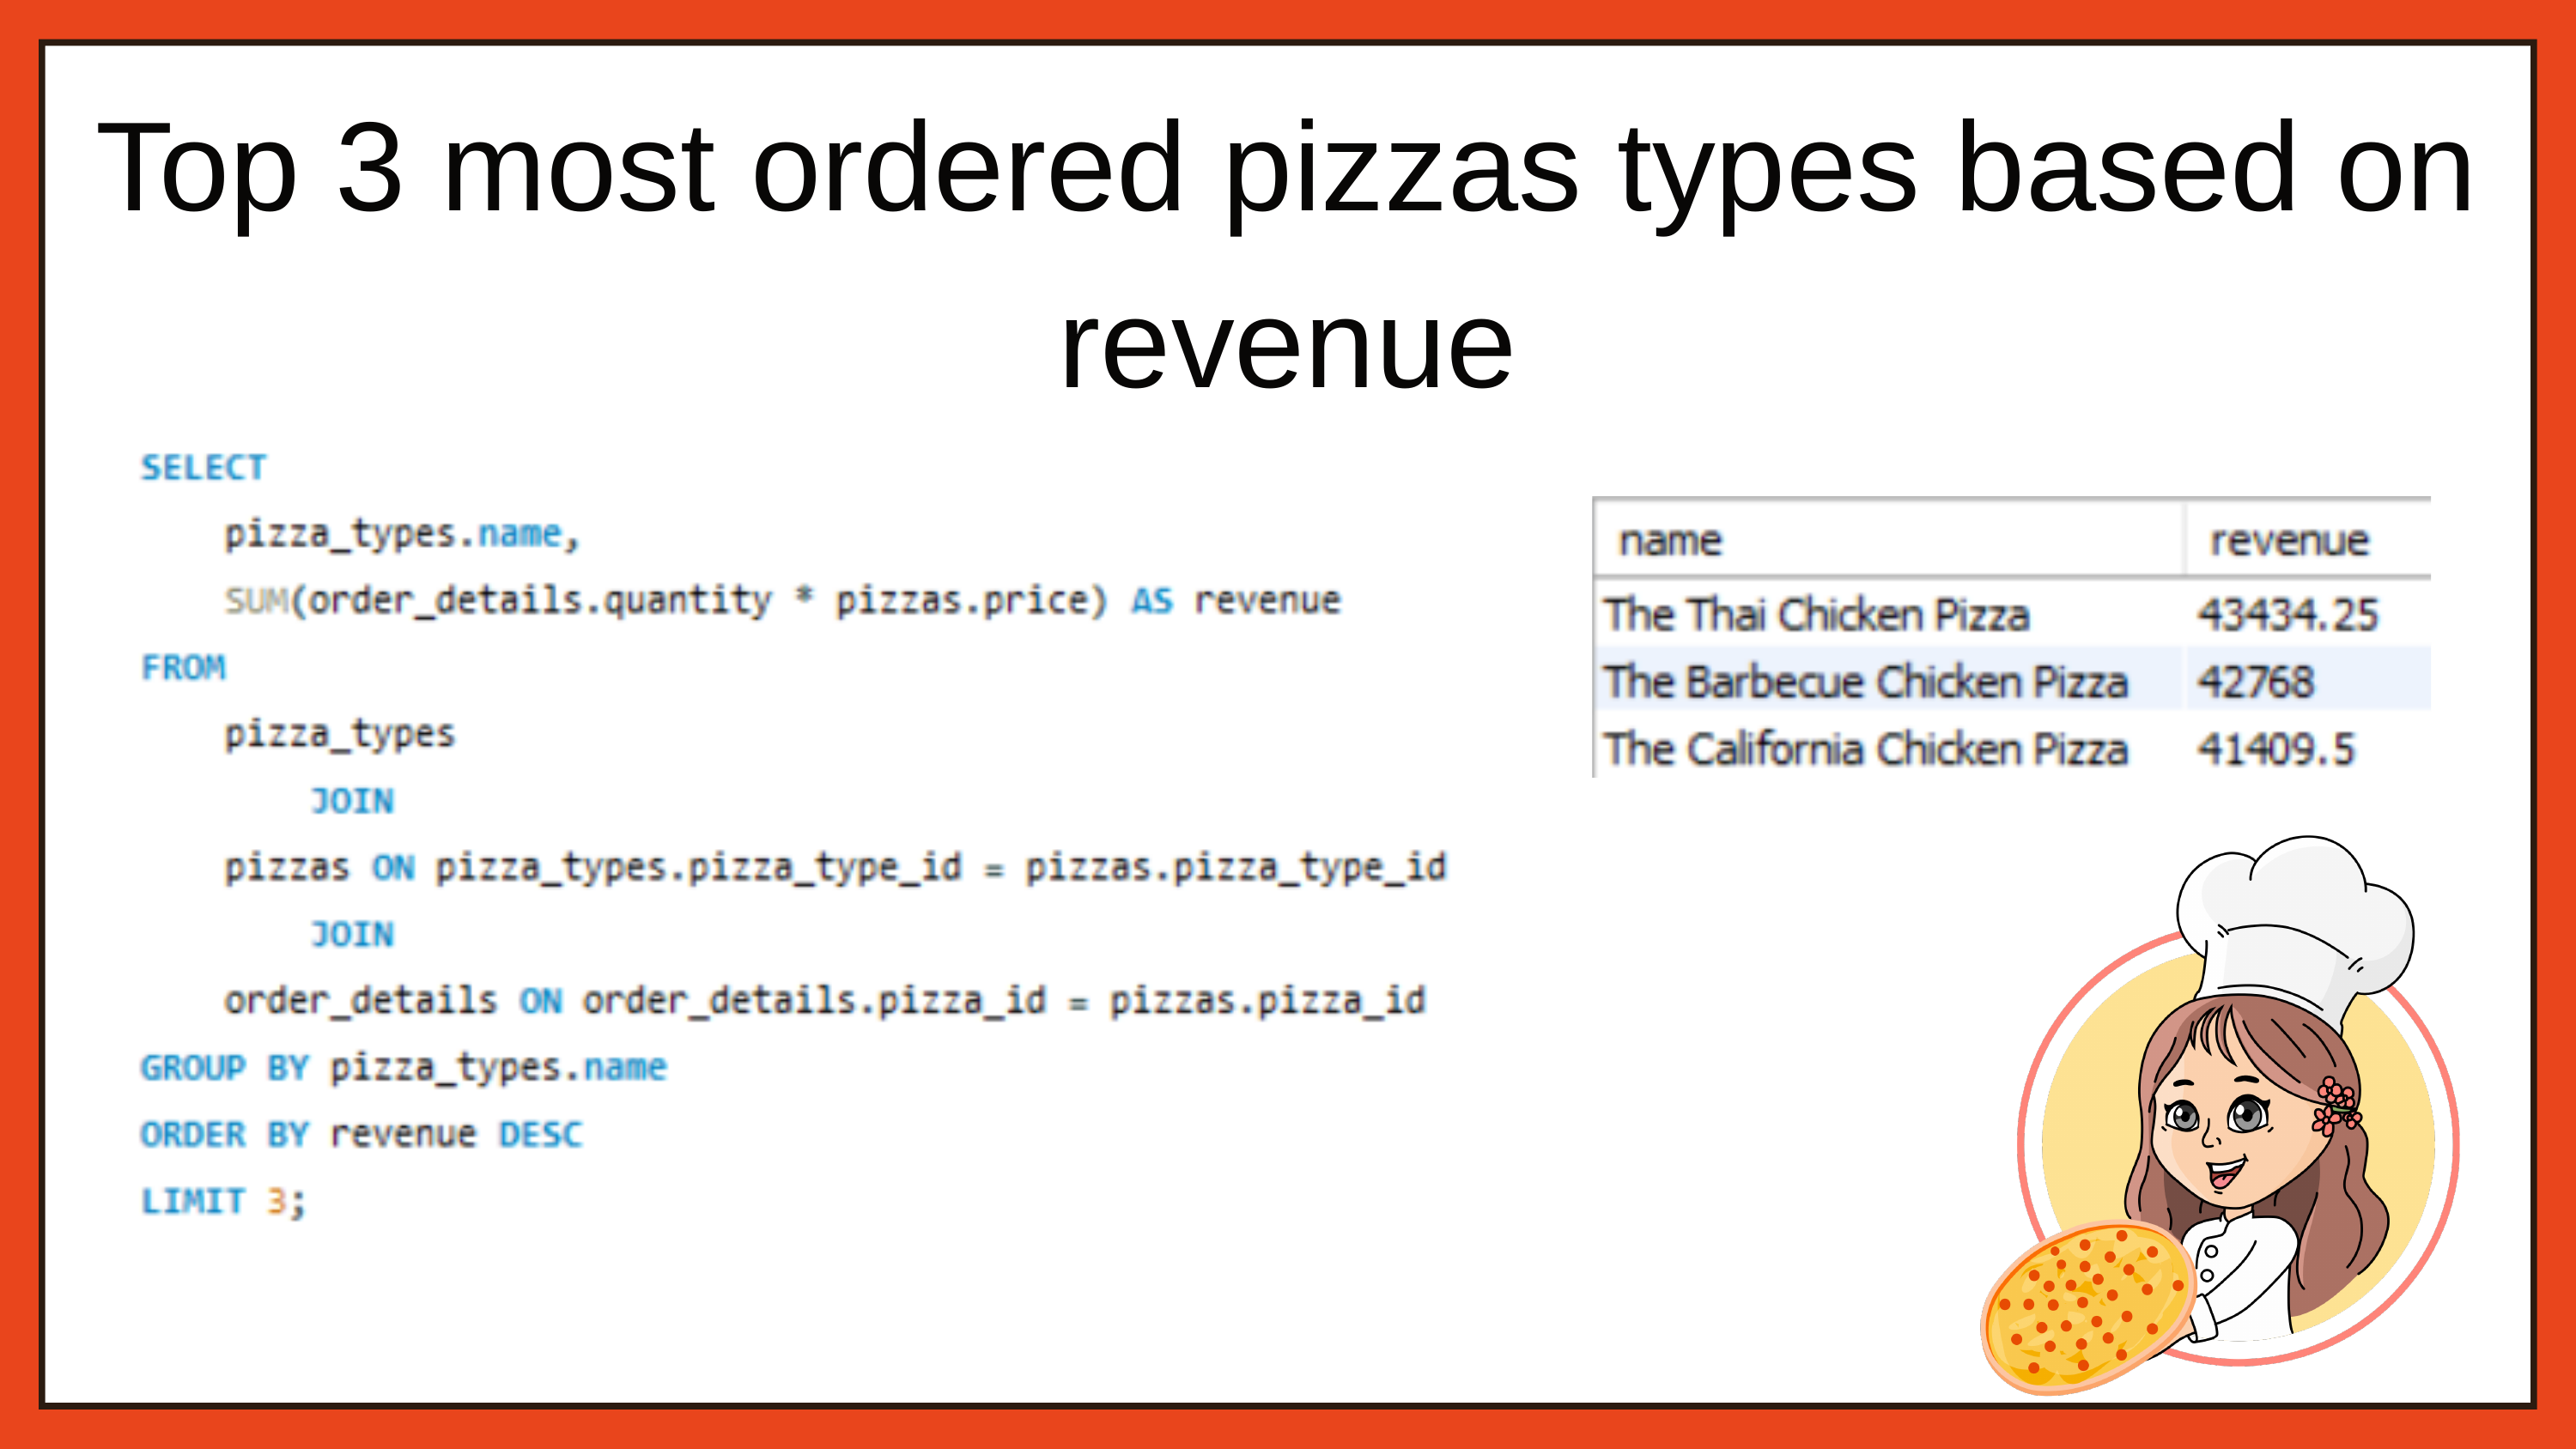

Top 3 most ordered pizzas types based on revenue